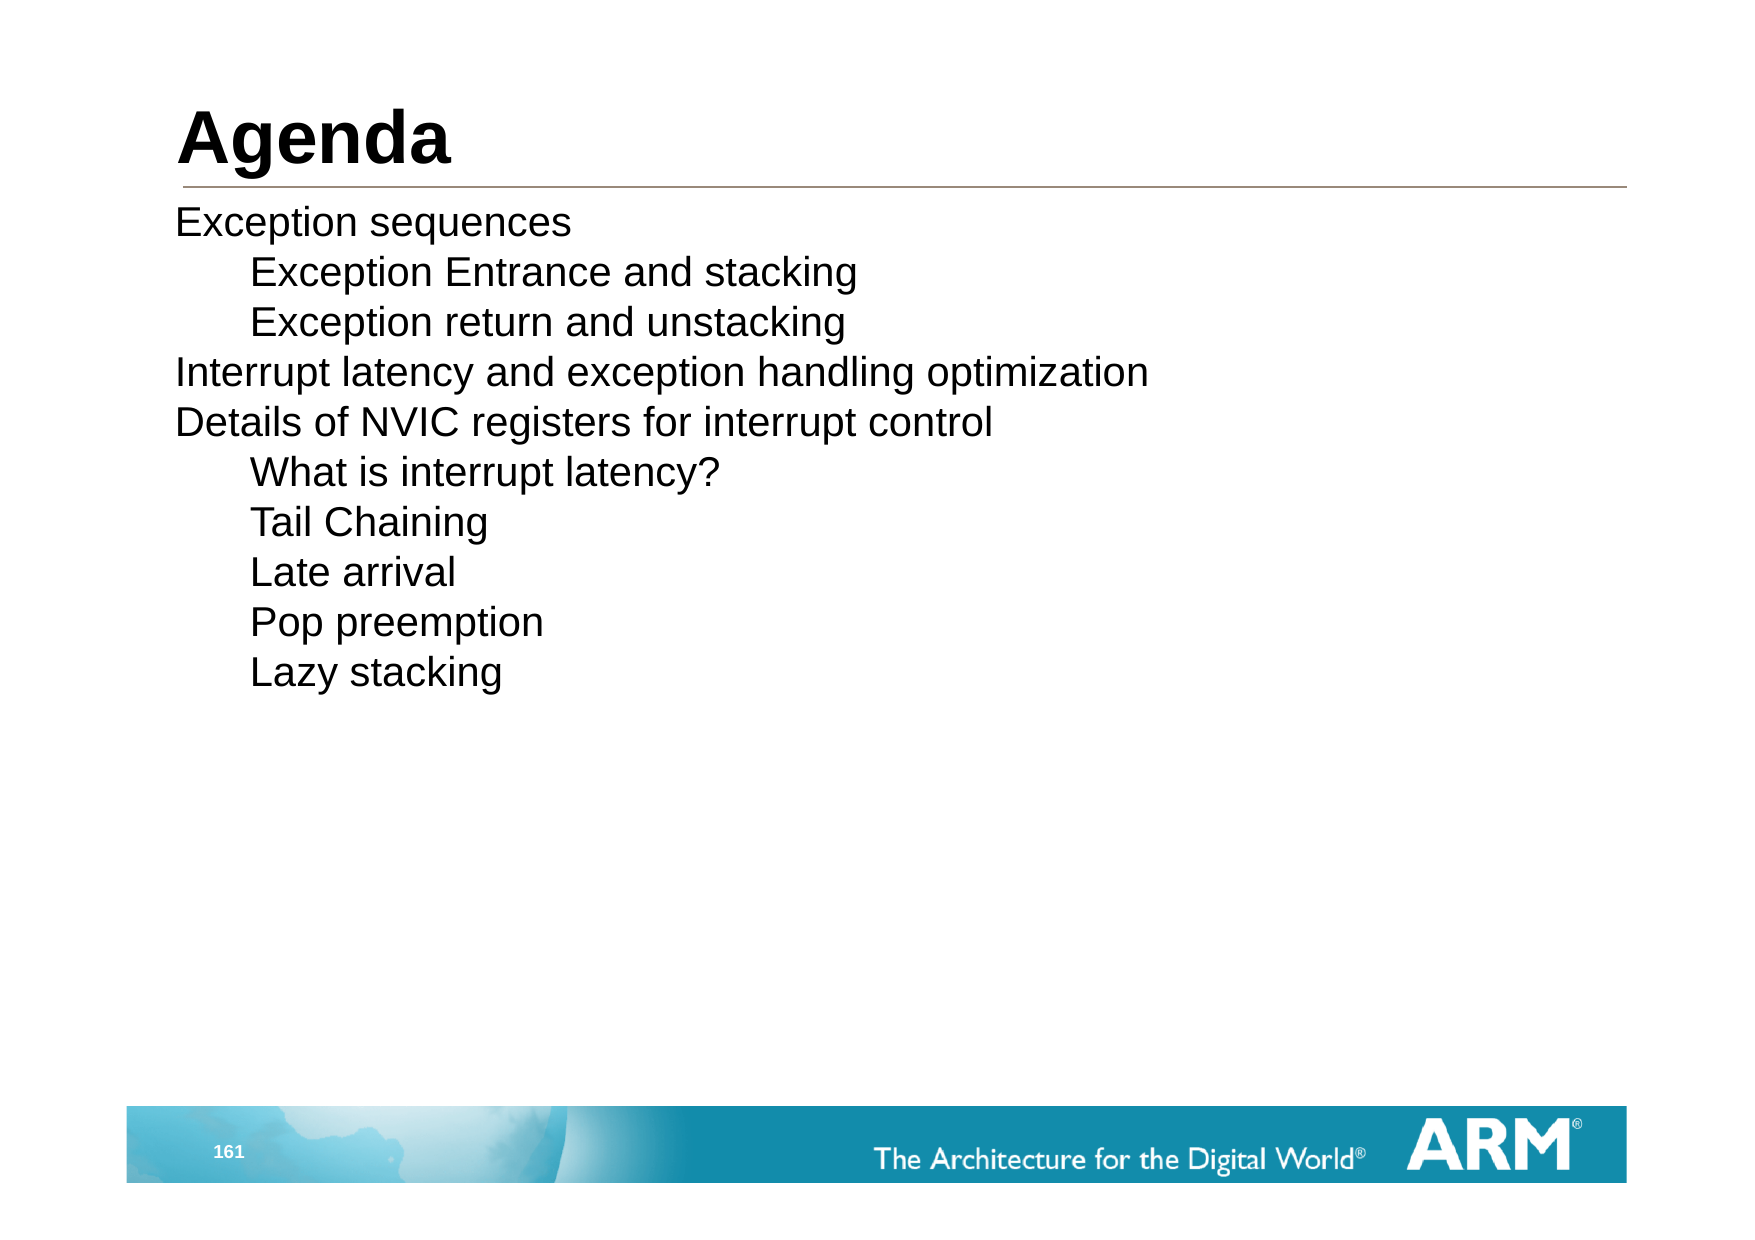

# Agenda
Exception sequences
Exception Entrance and stacking
Exception return and unstacking
Interrupt latency and exception handling optimization
Details of NVIC registers for interrupt control
What is interrupt latency?
Tail Chaining
Late arrival
Pop preemption
Lazy stacking

161